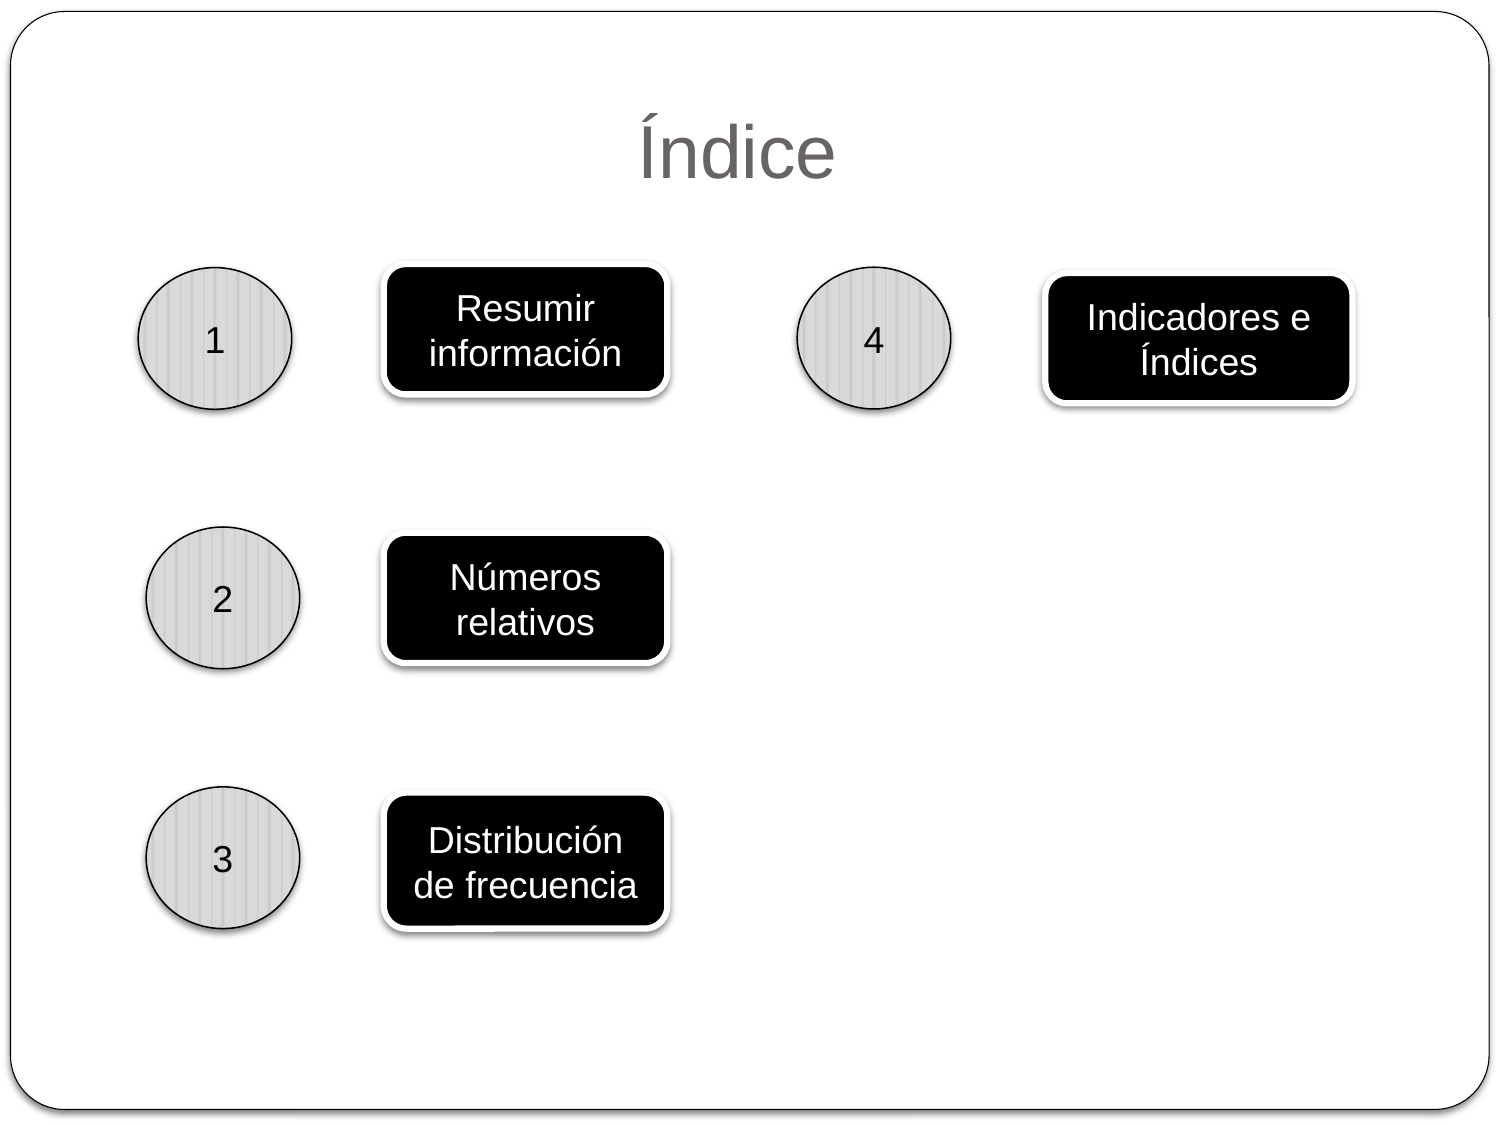

# Índice

Resumir información
4
1
Indicadores e Índices
2
Números relativos
3
Distribución de frecuencia